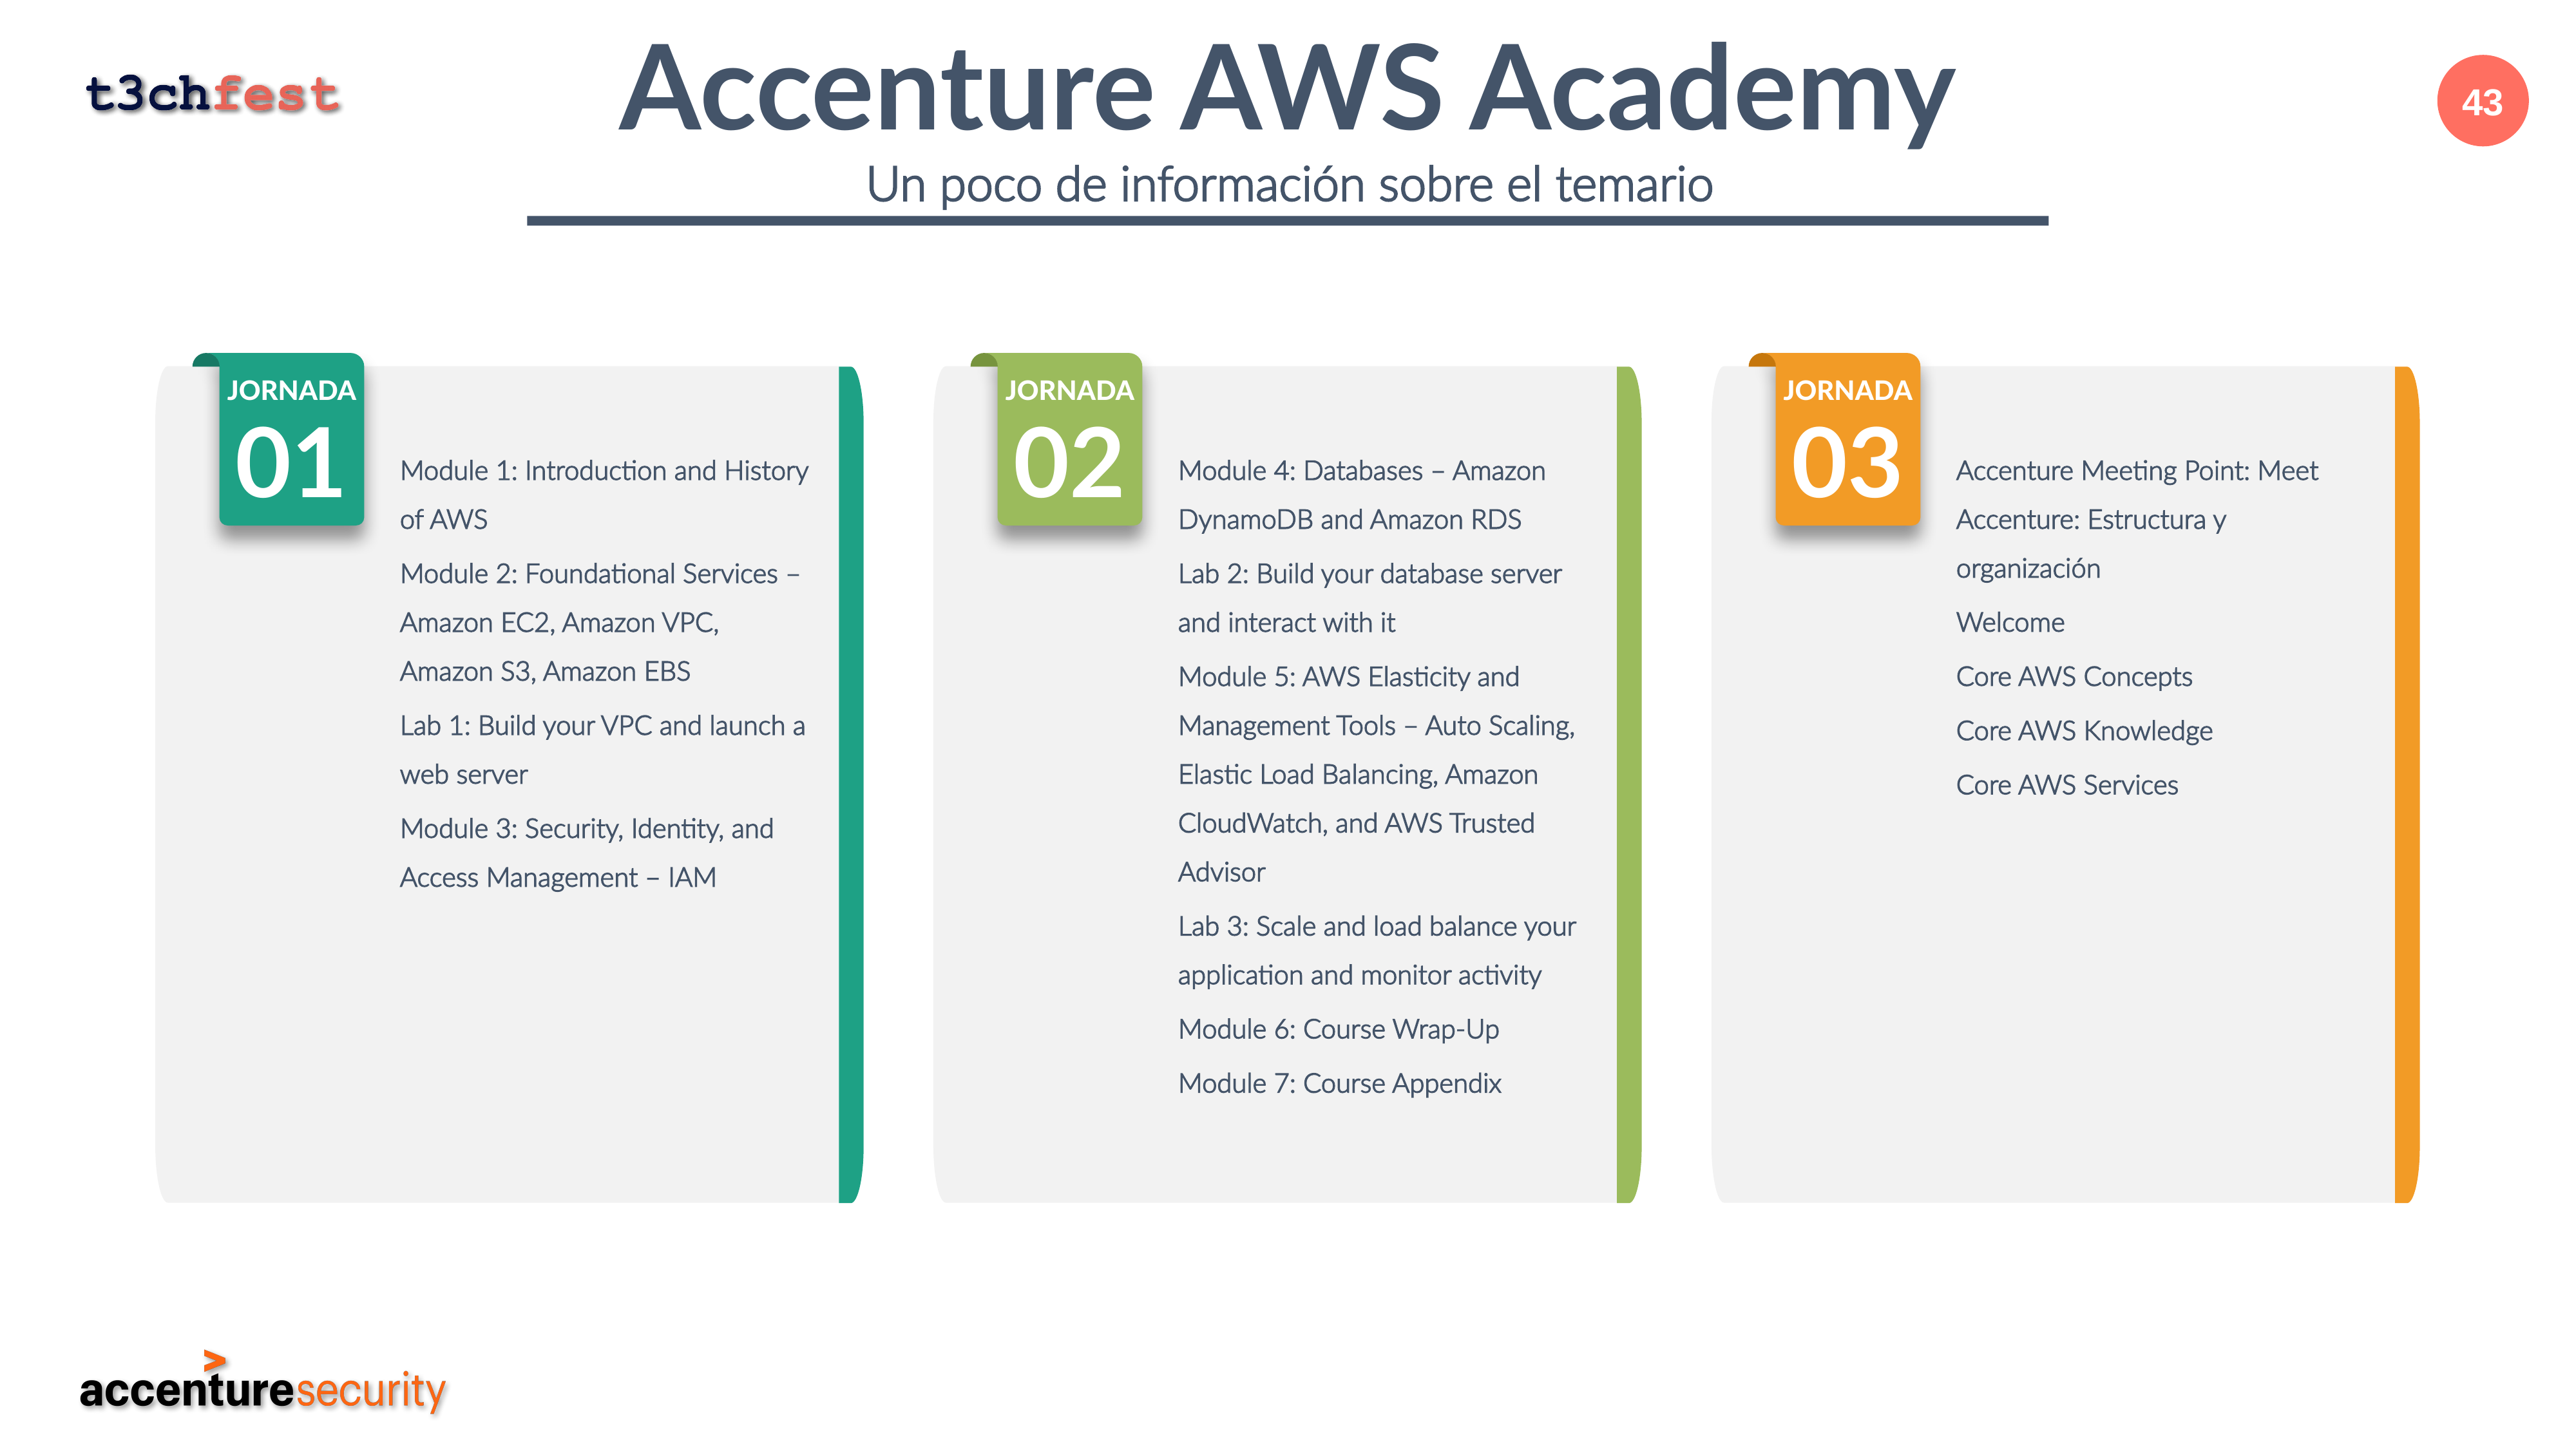

Accenture AWS Academy
Un poco de información sobre el temario

JORNADA
JORNADA
JORNADA
01
02
03
Module 1: Introduction and History of AWS
Module 2: Foundational Services – Amazon EC2, Amazon VPC, Amazon S3, Amazon EBS
Lab 1: Build your VPC and launch a web server
Module 3: Security, Identity, and Access Management – IAM
Module 4: Databases – Amazon DynamoDB and Amazon RDS
Lab 2: Build your database server and interact with it
Module 5: AWS Elasticity and Management Tools – Auto Scaling, Elastic Load Balancing, Amazon CloudWatch, and AWS Trusted Advisor
Lab 3: Scale and load balance your application and monitor activity
Module 6: Course Wrap-Up
Module 7: Course Appendix
Accenture Meeting Point: Meet Accenture: Estructura y organización
Welcome
Core AWS Concepts
Core AWS Knowledge
Core AWS Services